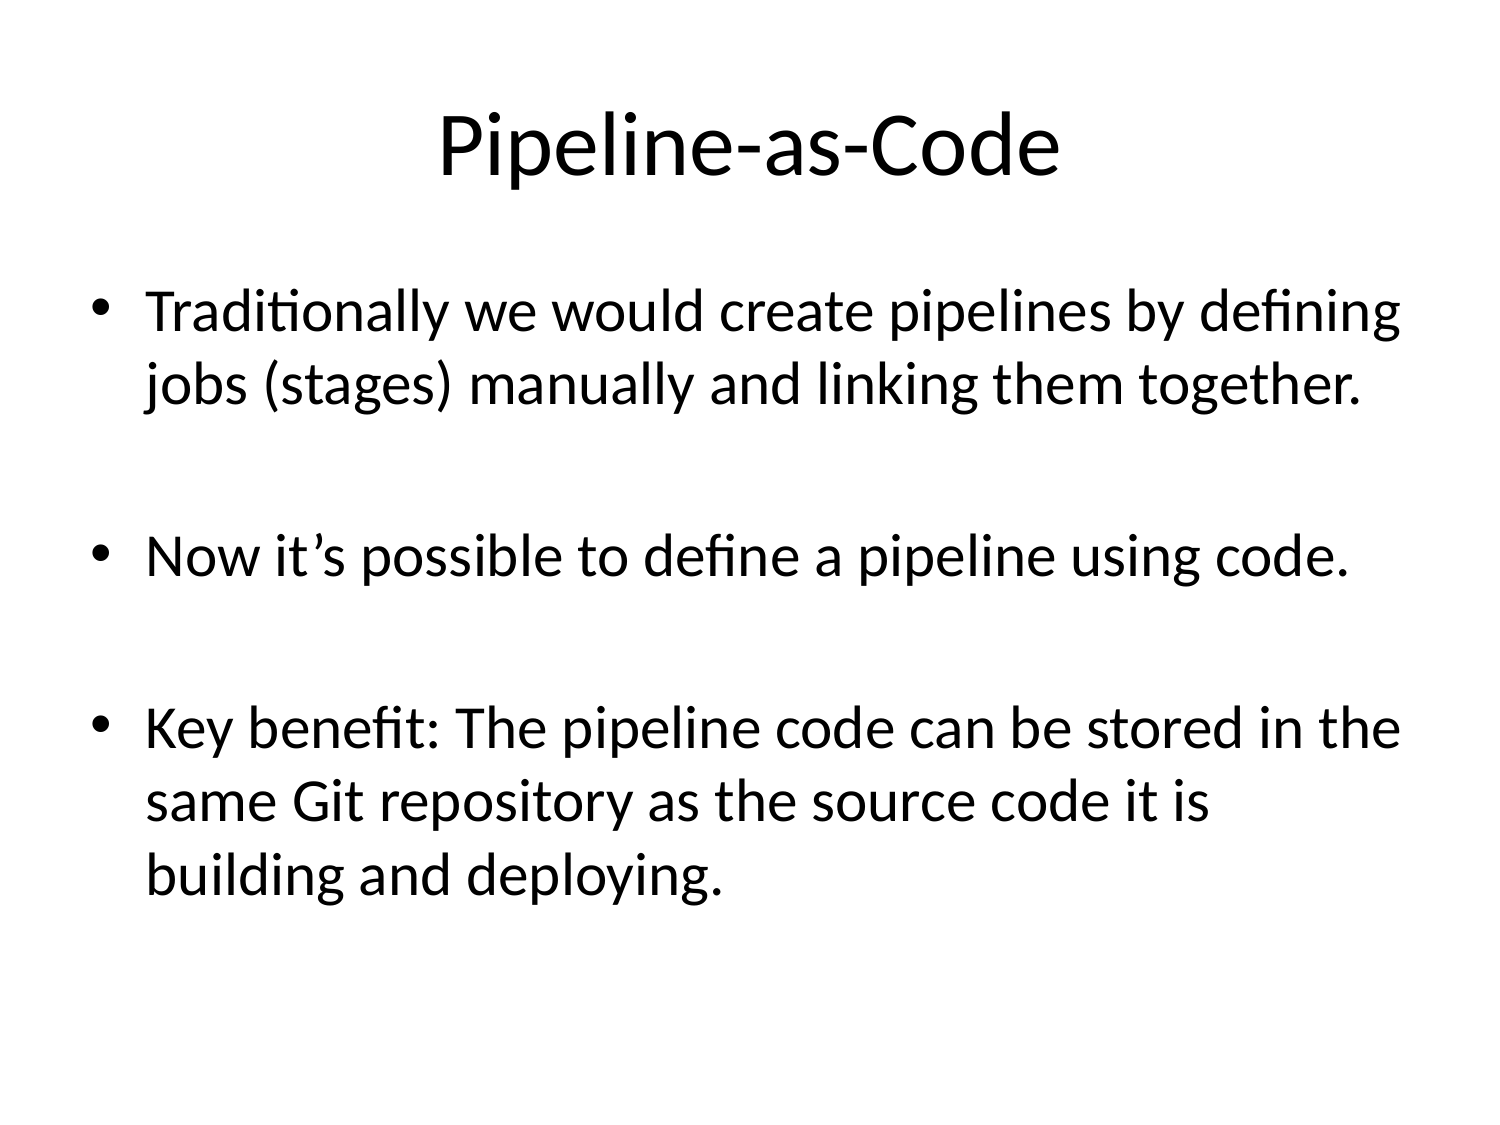

# Pipeline-as-Code
Traditionally we would create pipelines by defining jobs (stages) manually and linking them together.

Now it’s possible to define a pipeline using code.

Key benefit: The pipeline code can be stored in the same Git repository as the source code it is building and deploying.